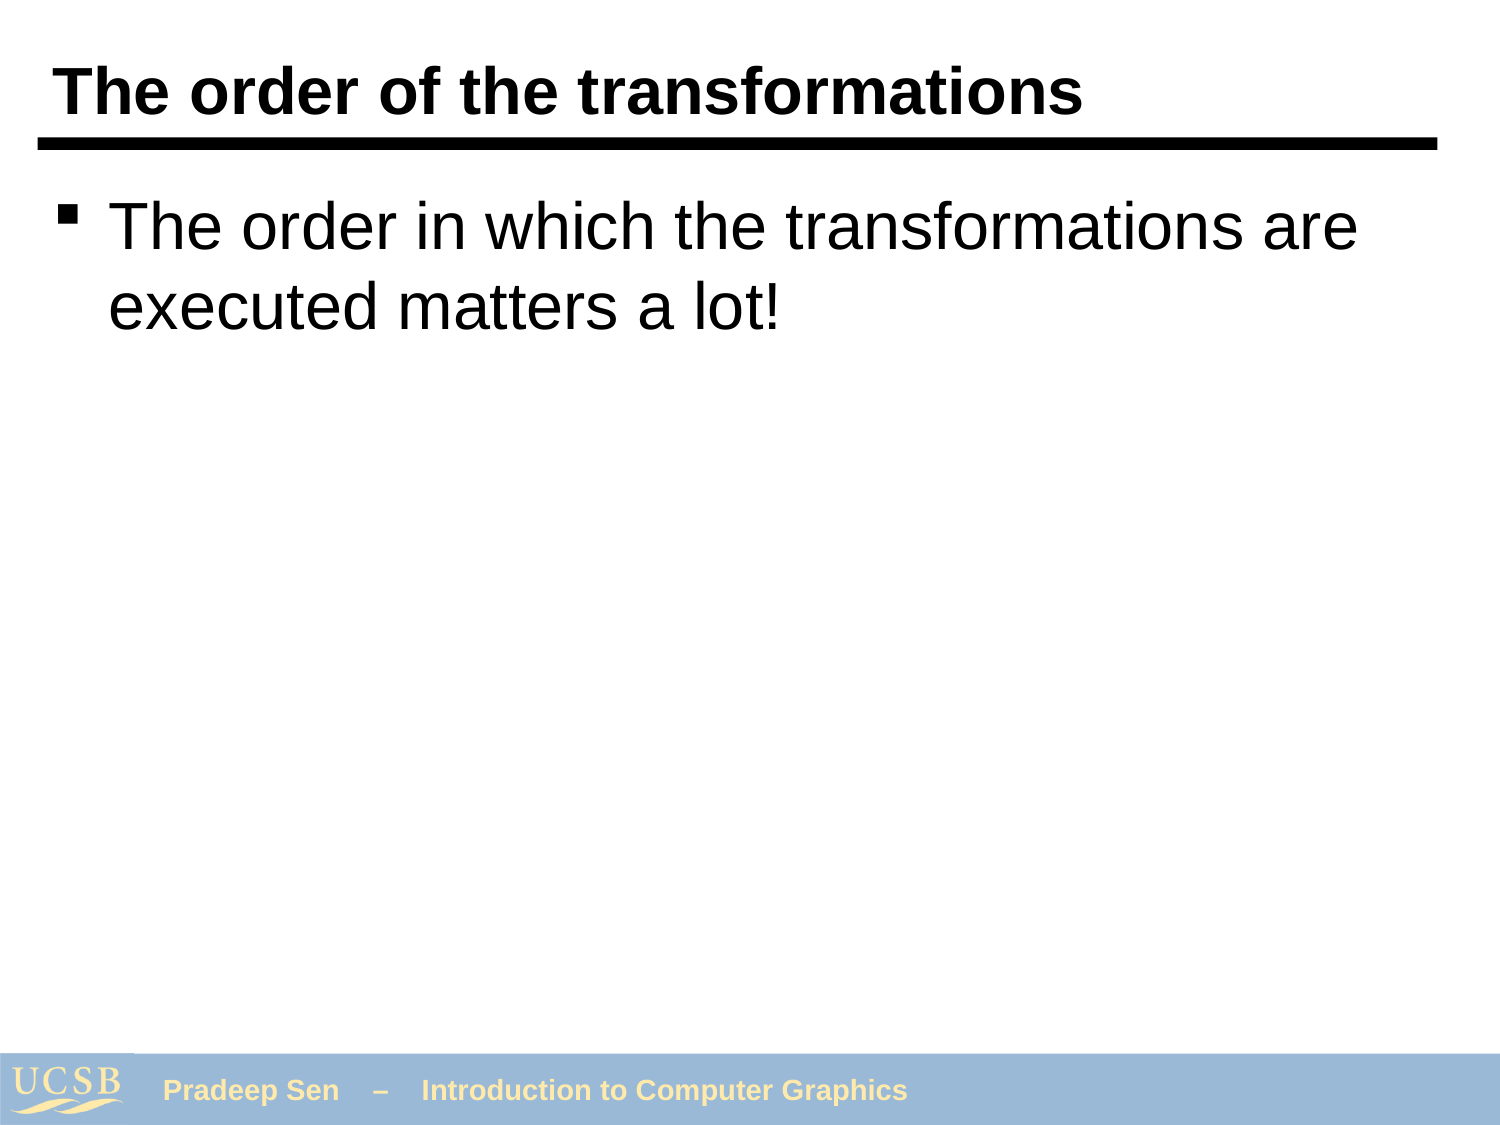

# The order of the transformations
The order in which the transformations are executed matters a lot!